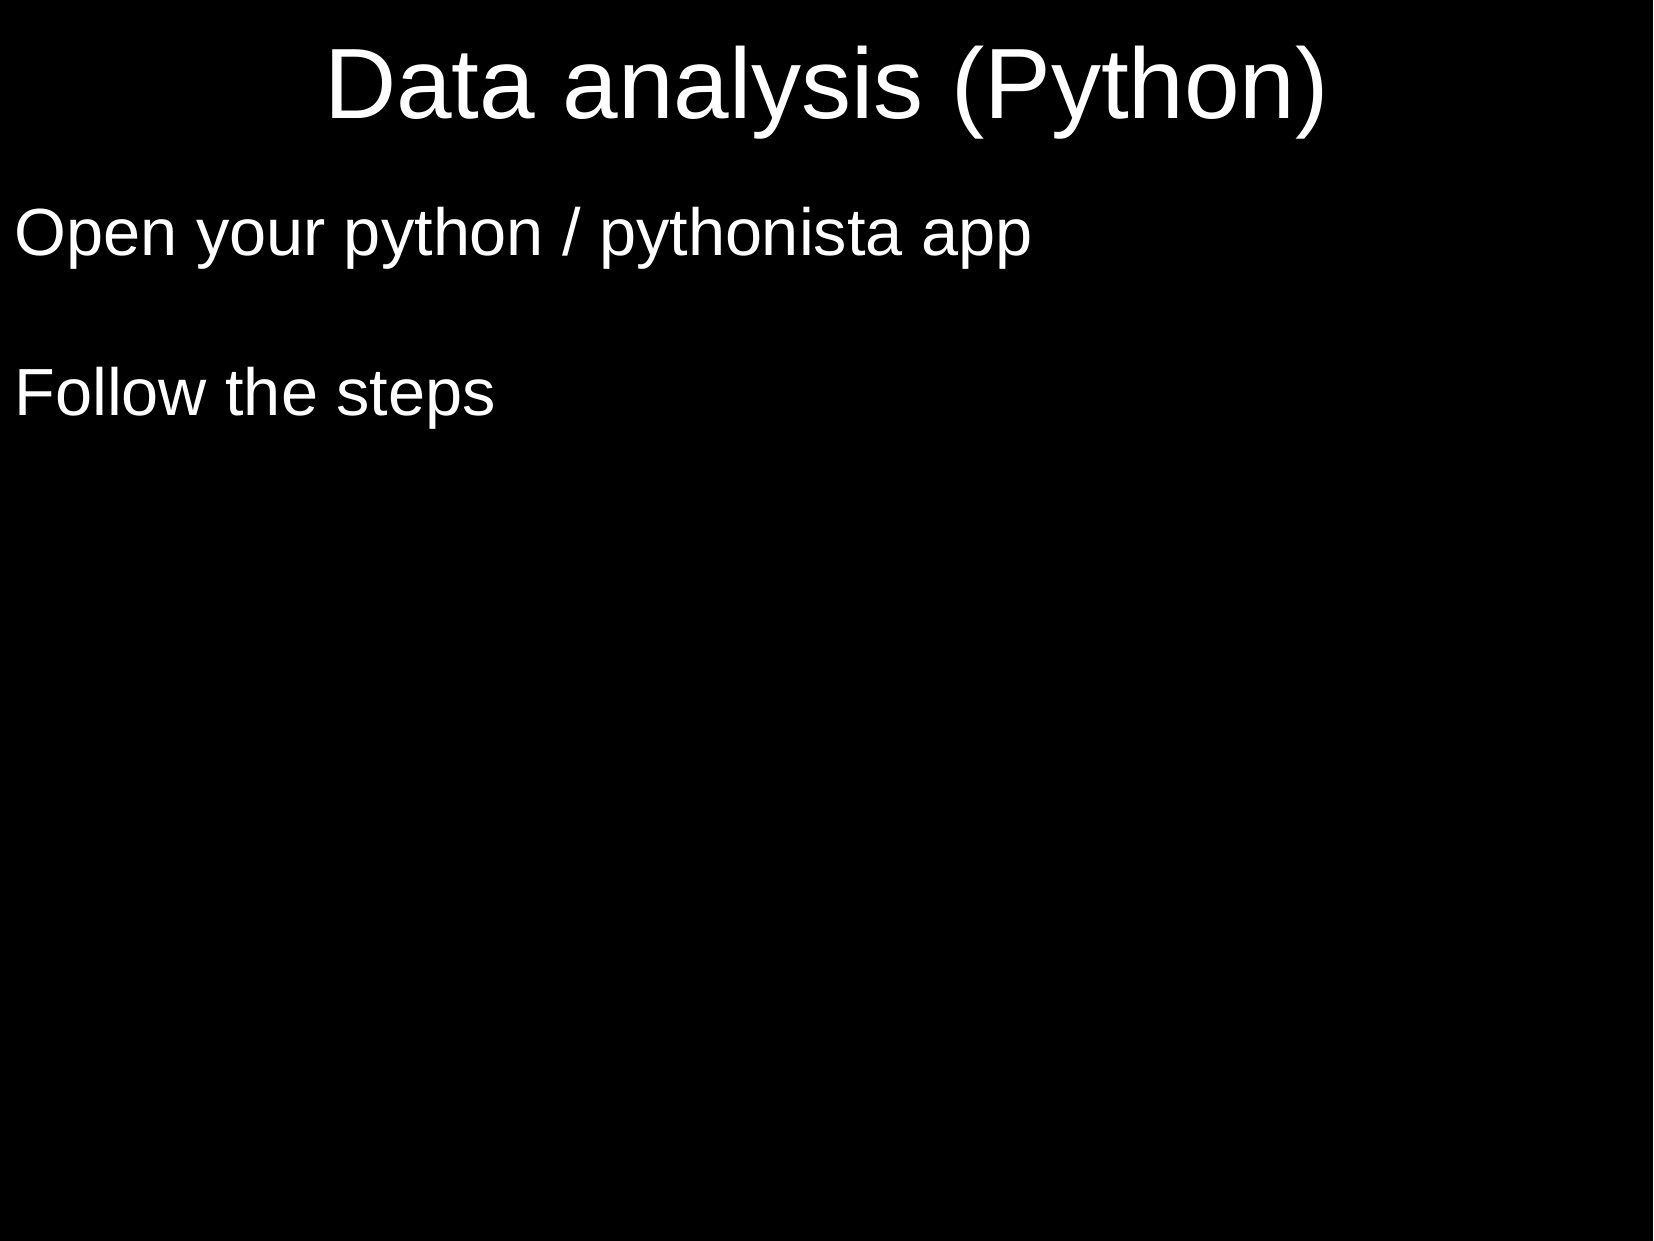

Data analysis (Python)
Open your python / pythonista app

Follow the steps